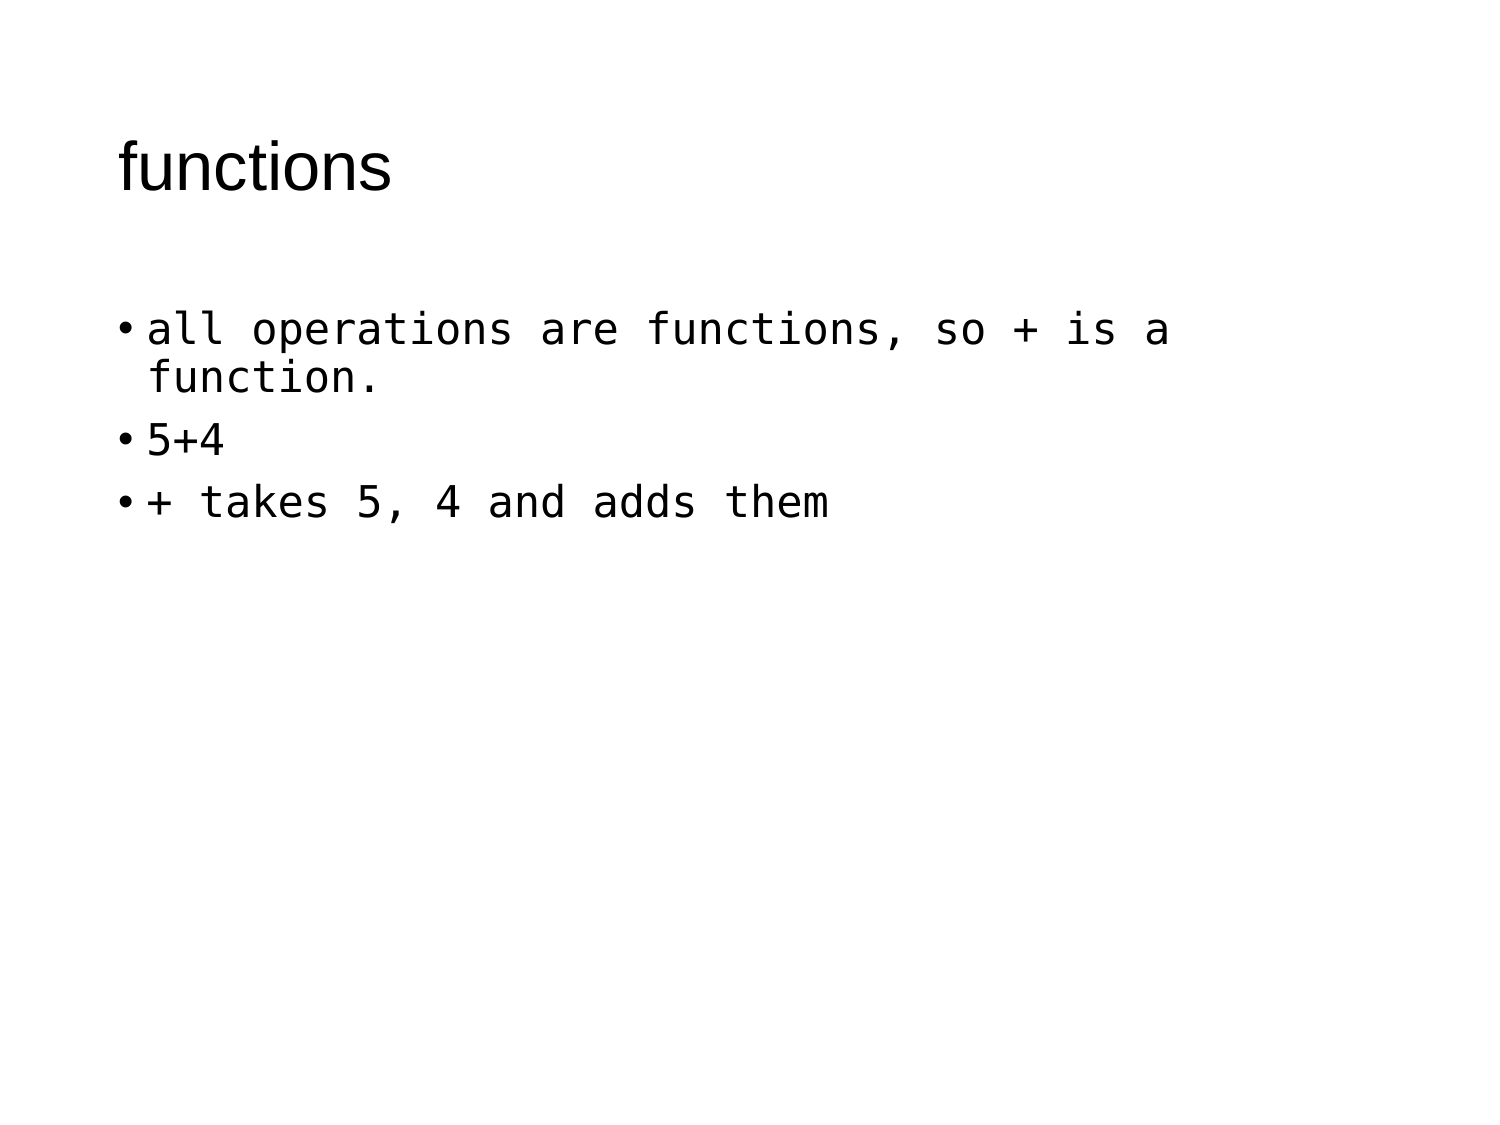

# functions
all operations are functions, so + is a function.
5+4
+ takes 5, 4 and adds them